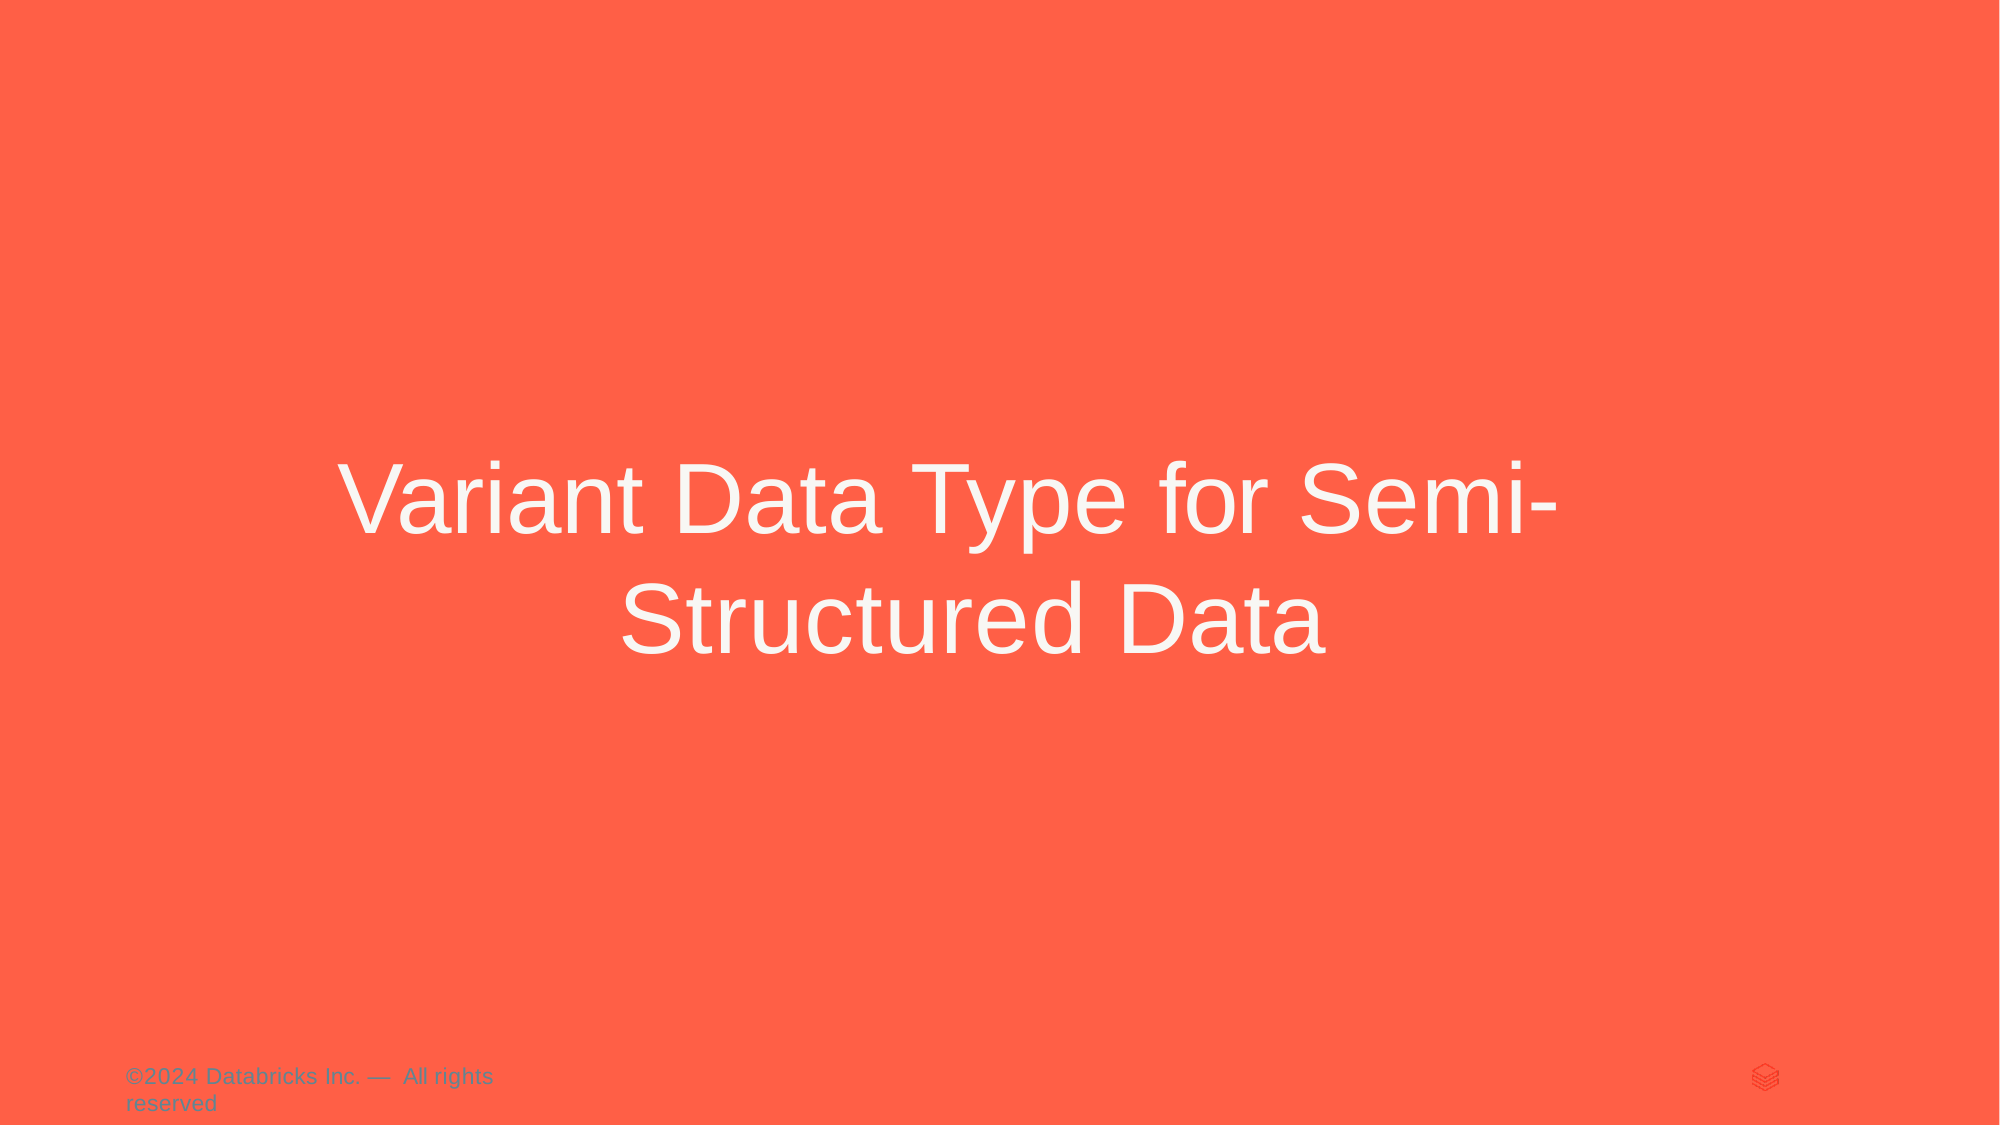

# Variant Data Type for Semi-  Structured Data
©2024 Databricks Inc. — All rights reserved